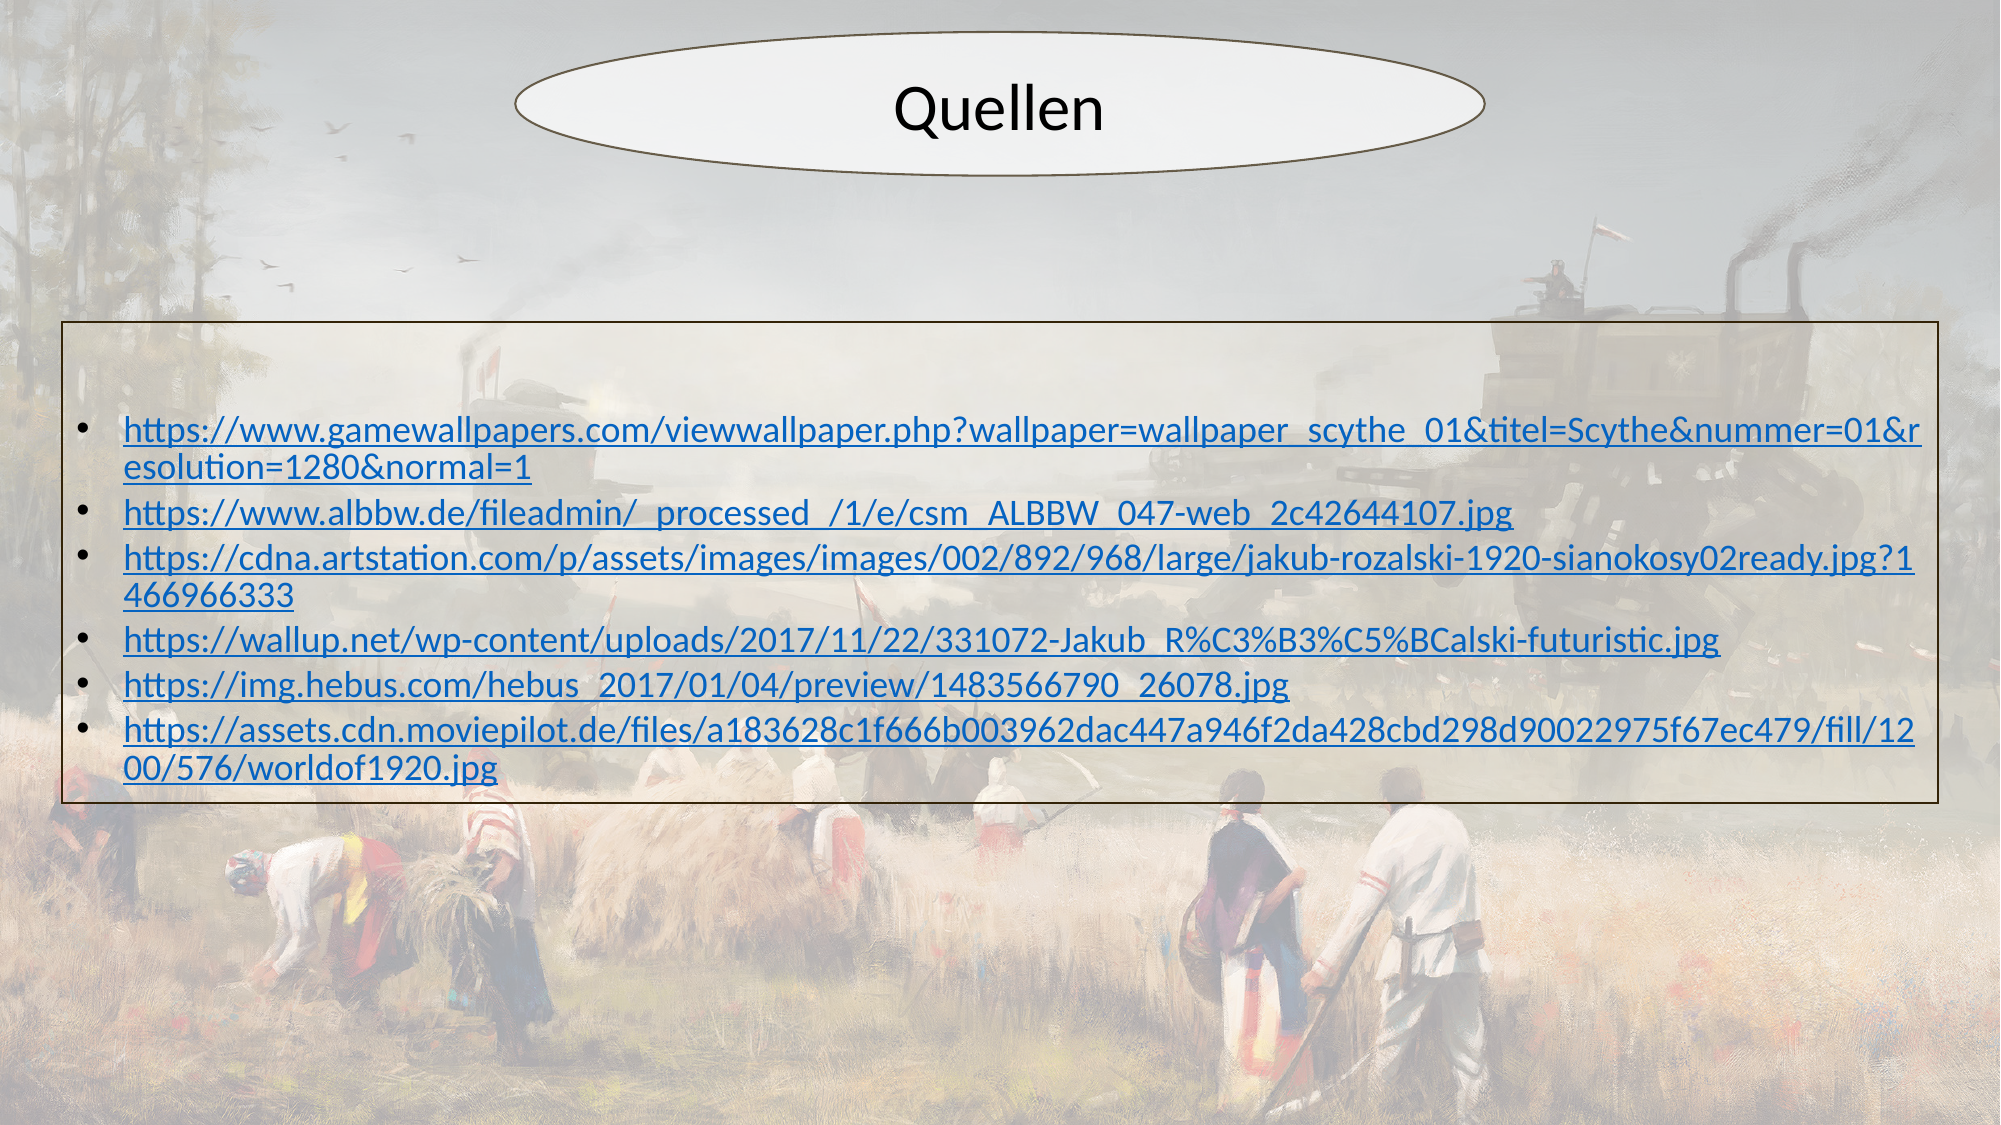

Quellen
https://www.gamewallpapers.com/viewwallpaper.php?wallpaper=wallpaper_scythe_01&titel=Scythe&nummer=01&resolution=1280&normal=1
https://www.albbw.de/fileadmin/_processed_/1/e/csm_ALBBW_047-web_2c42644107.jpg
https://cdna.artstation.com/p/assets/images/images/002/892/968/large/jakub-rozalski-1920-sianokosy02ready.jpg?1466966333
https://wallup.net/wp-content/uploads/2017/11/22/331072-Jakub_R%C3%B3%C5%BCalski-futuristic.jpg
https://img.hebus.com/hebus_2017/01/04/preview/1483566790_26078.jpg
https://assets.cdn.moviepilot.de/files/a183628c1f666b003962dac447a946f2da428cbd298d90022975f67ec479/fill/1200/576/worldof1920.jpg

Vielen Dank für eure Aufmerksamkeit!